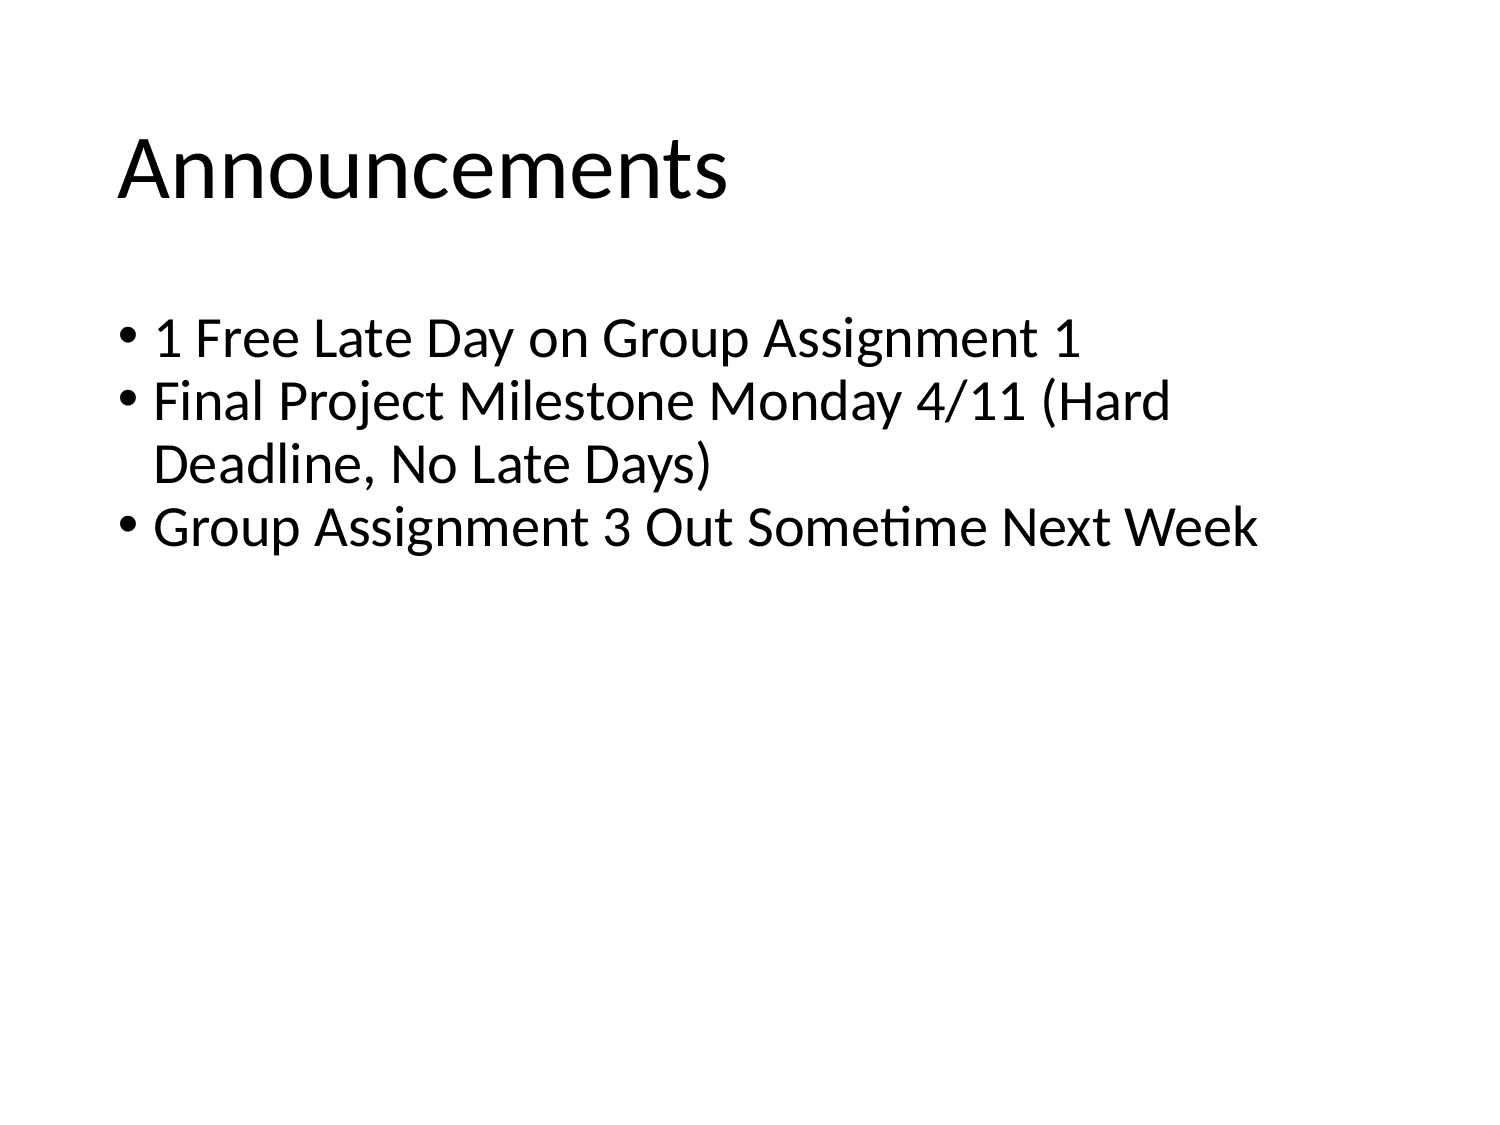

Announcements
1 Free Late Day on Group Assignment 1
Final Project Milestone Monday 4/11 (Hard Deadline, No Late Days)
Group Assignment 3 Out Sometime Next Week